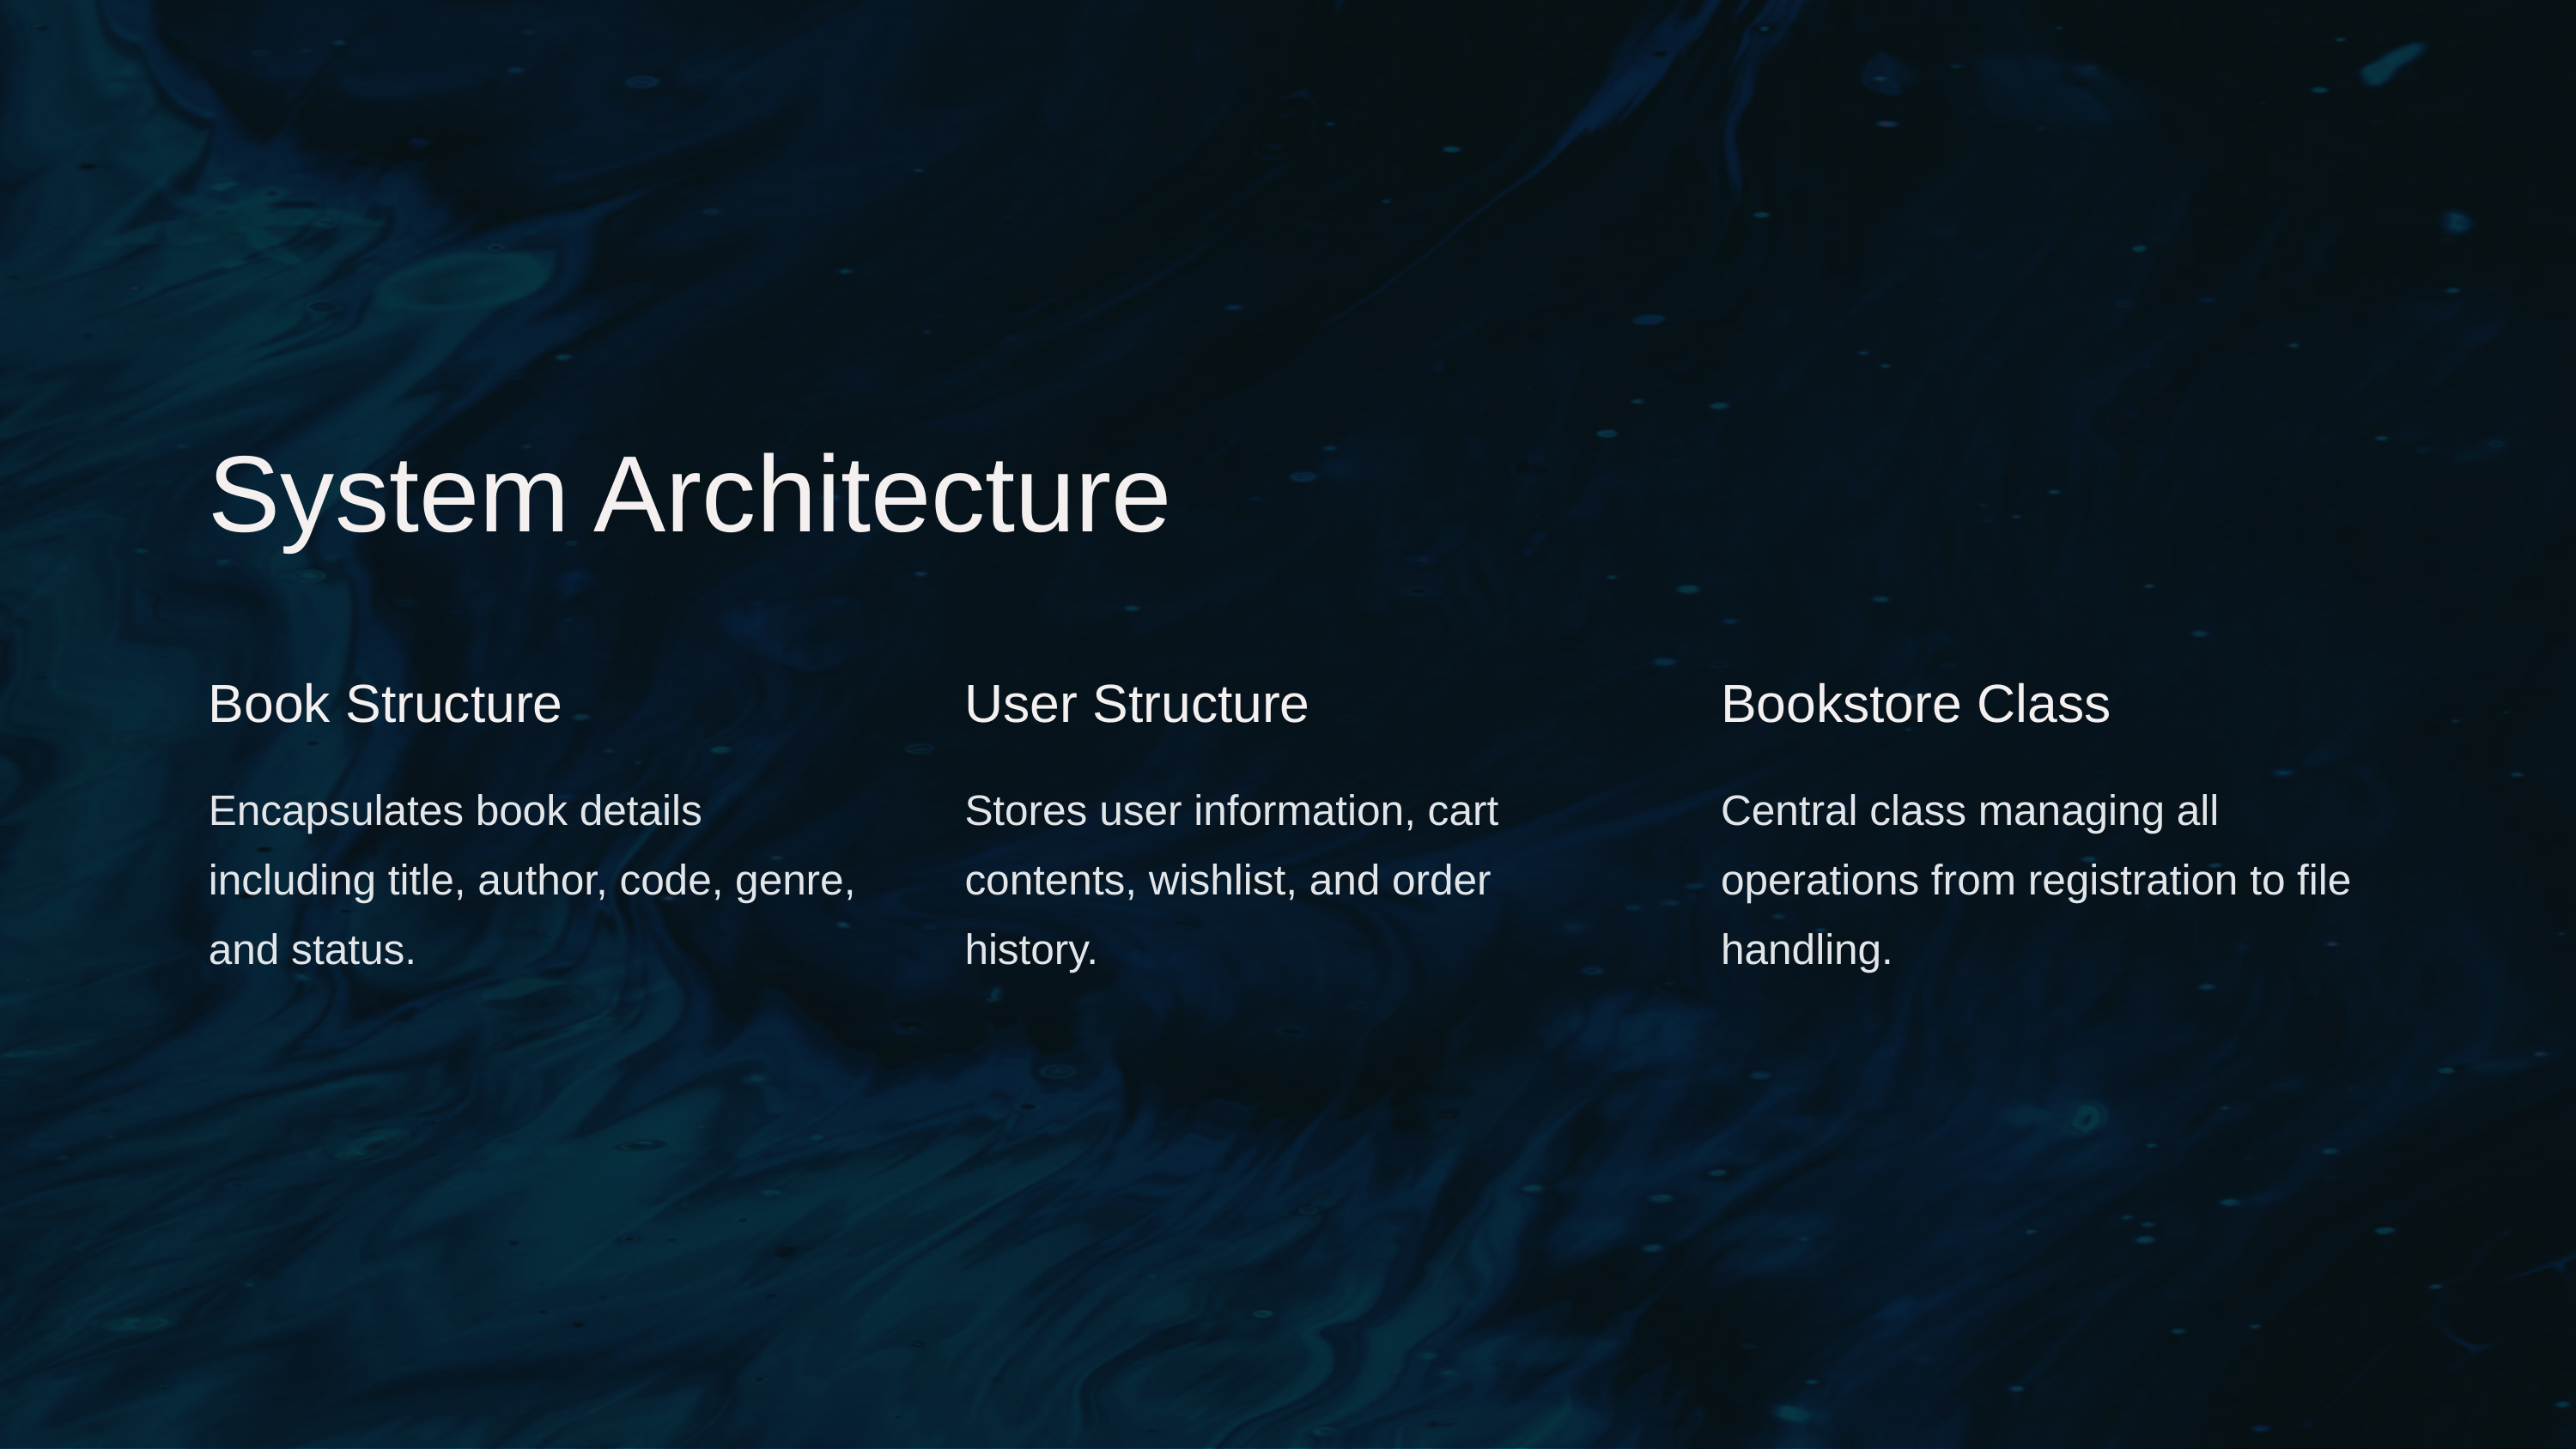

System Architecture
Book Structure
User Structure
Bookstore Class
Encapsulates book details including title, author, code, genre, and status.
Stores user information, cart contents, wishlist, and order history.
Central class managing all operations from registration to file handling.